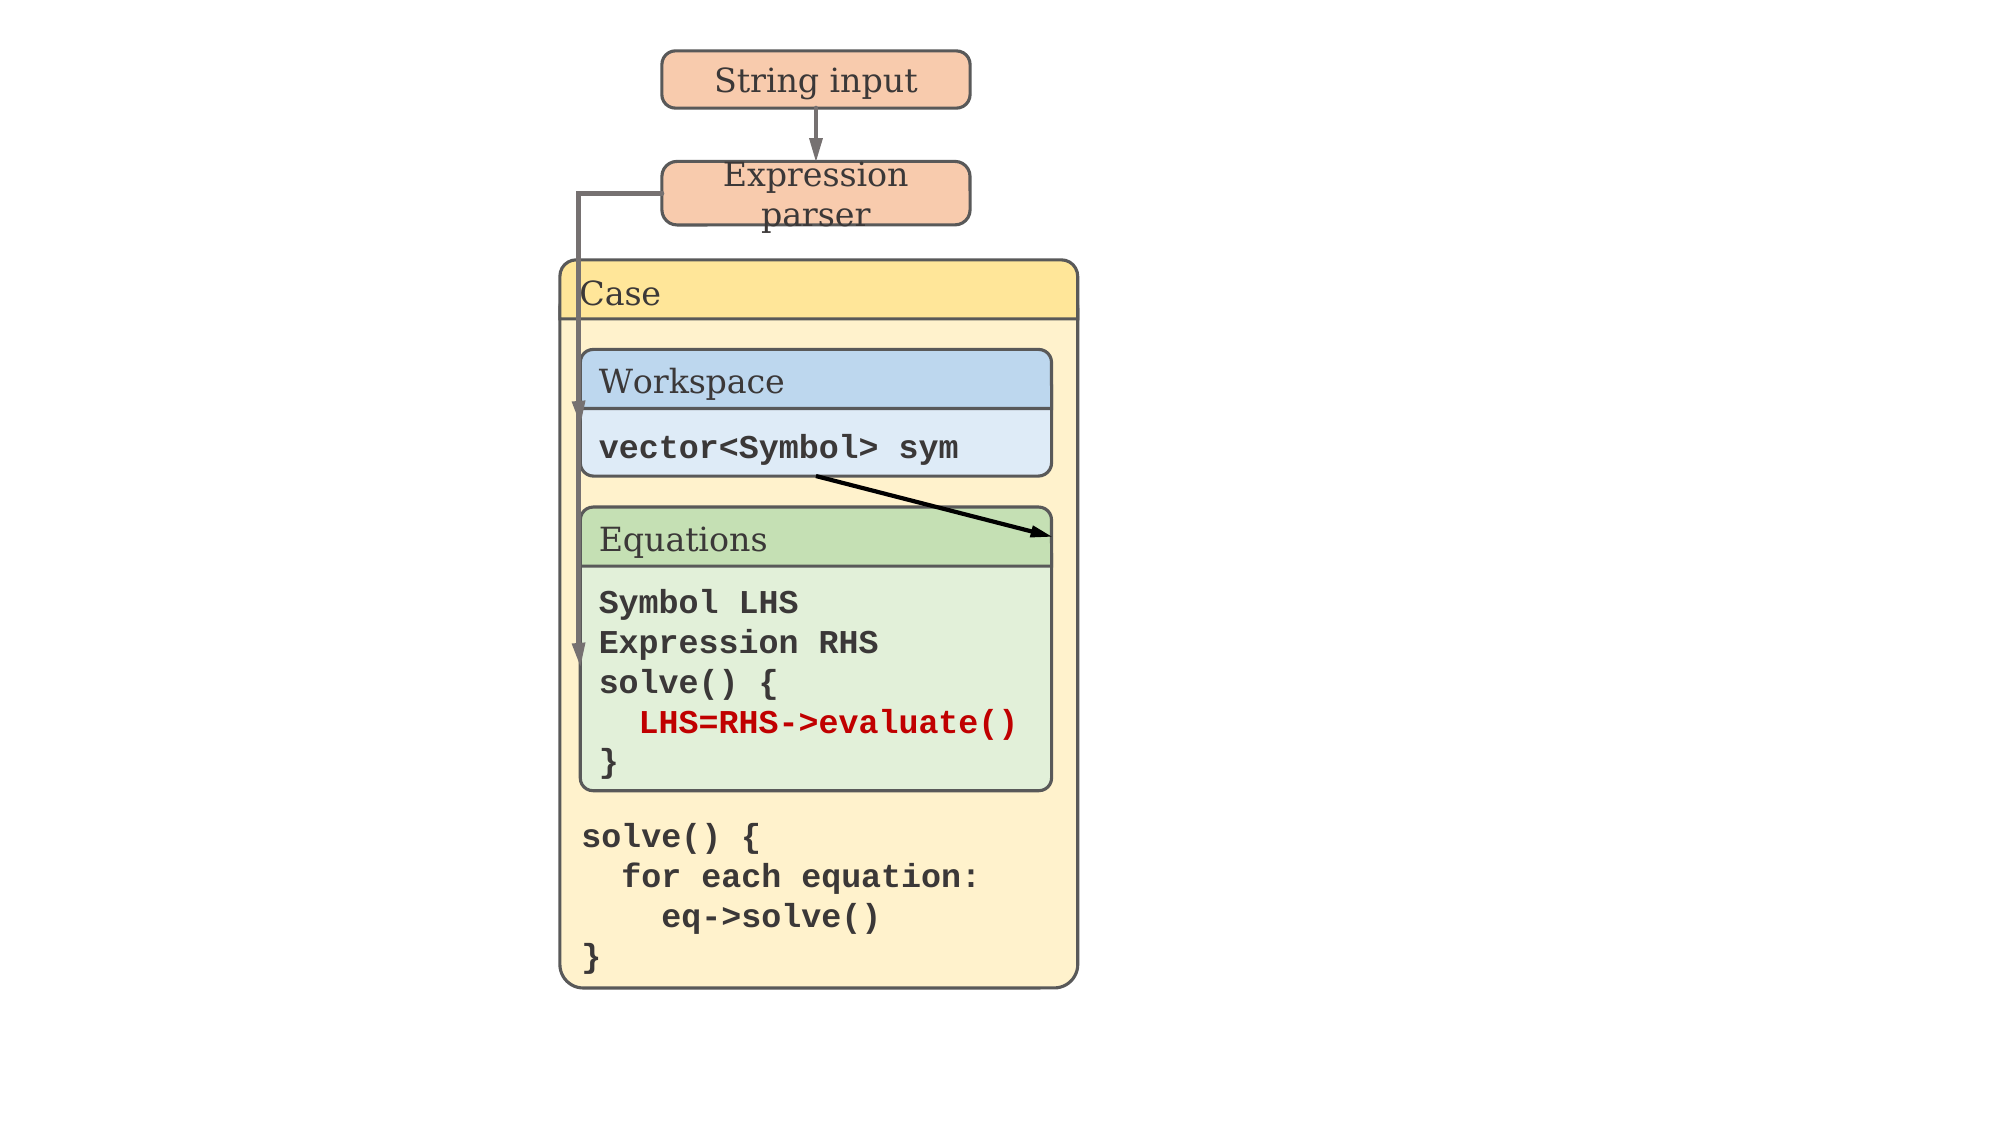

String input
Expression parser
Case
solve() {
  for each equation:
    eq->solve()
}
Workspace

vector<Symbol> sym
Equations
Symbol LHS
Expression RHS
solve() {
  LHS=RHS->evaluate()
}